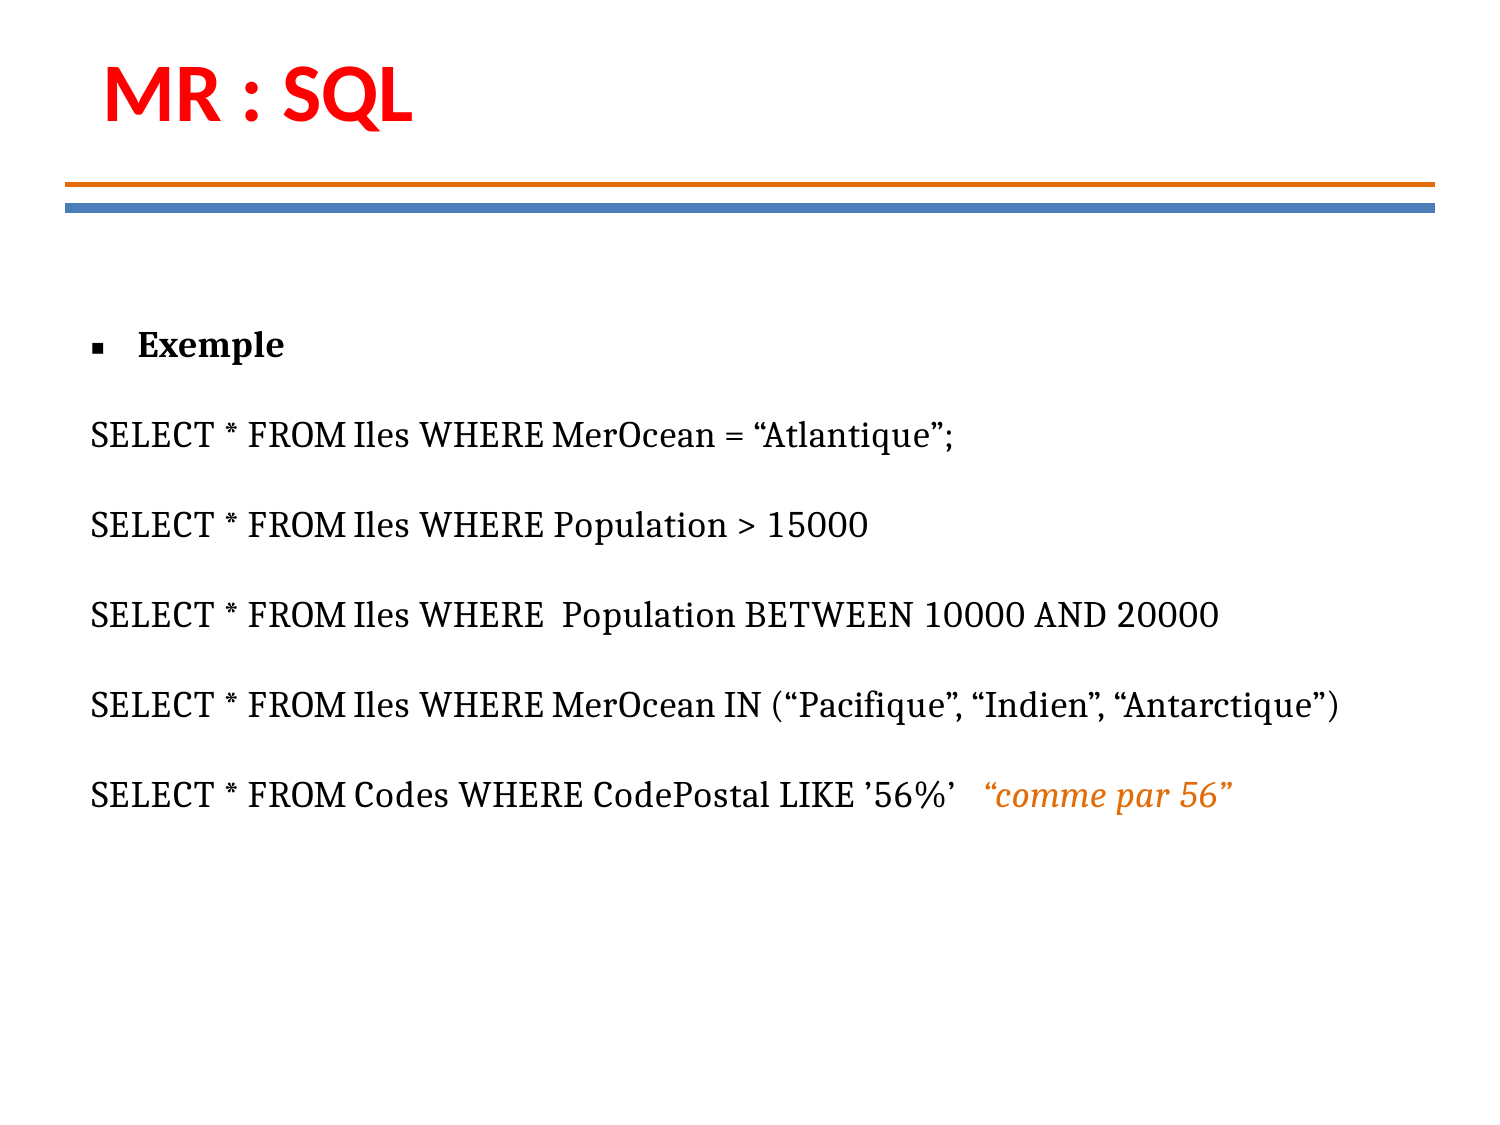

MR : SQL
Exemple
SELECT * FROM Iles WHERE MerOcean = “Atlantique”;
SELECT * FROM Iles WHERE Population > 15000
SELECT * FROM Iles WHERE  Population BETWEEN 10000 AND 20000
SELECT * FROM Iles WHERE MerOcean IN (“Pacifique”, “Indien”, “Antarctique”)
SELECT * FROM Codes WHERE CodePostal LIKE ’56%’   “comme par 56”